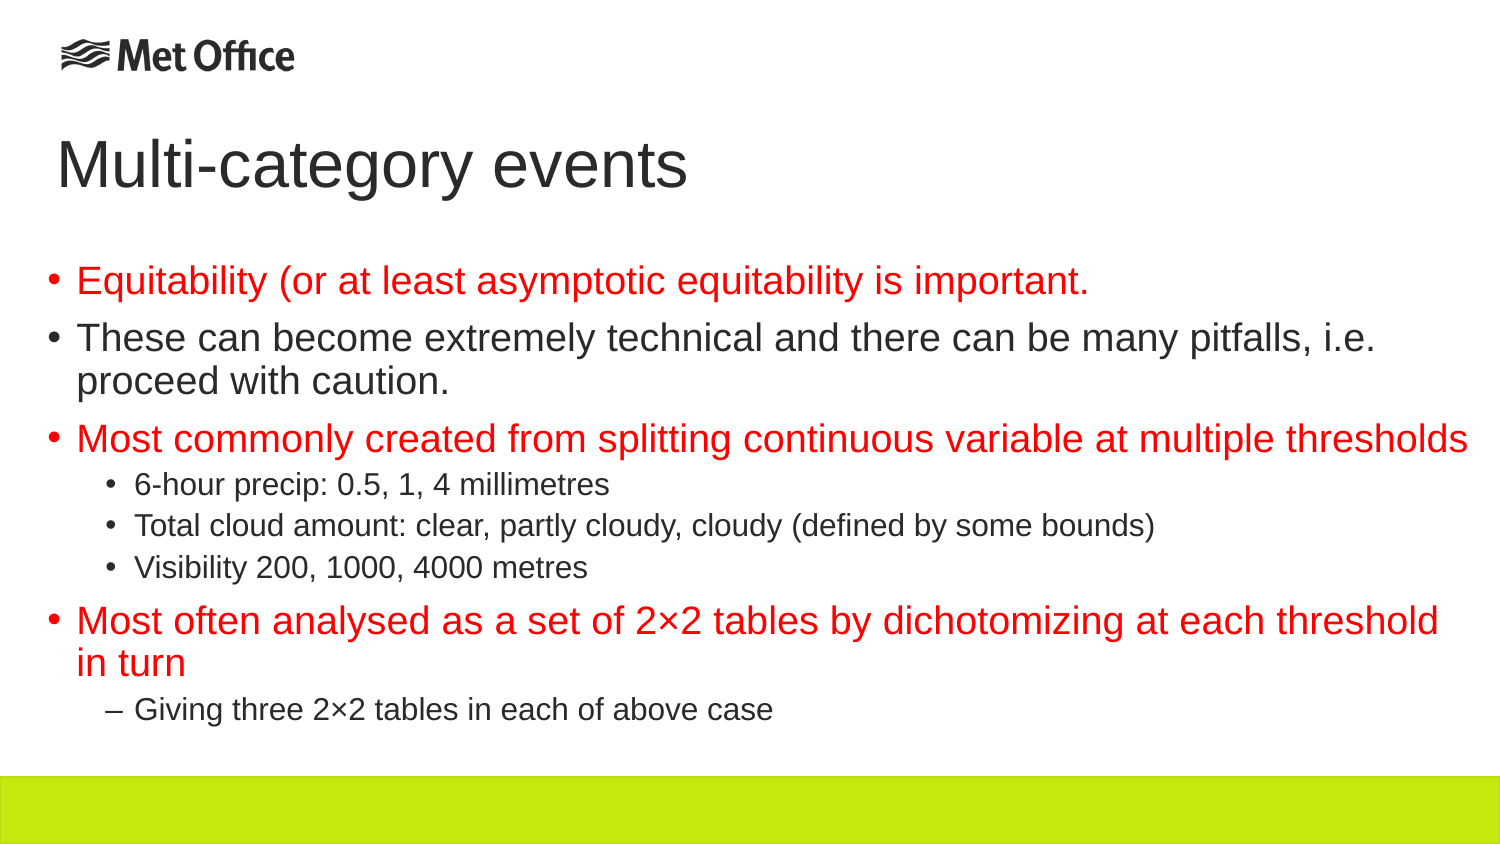

# Multi-category events
Equitability (or at least asymptotic equitability is important.
These can become extremely technical and there can be many pitfalls, i.e. proceed with caution.
Most commonly created from splitting continuous variable at multiple thresholds
6-hour precip: 0.5, 1, 4 millimetres
Total cloud amount: clear, partly cloudy, cloudy (defined by some bounds)
Visibility 200, 1000, 4000 metres
Most often analysed as a set of 2×2 tables by dichotomizing at each threshold in turn
–	Giving three 2×2 tables in each of above case